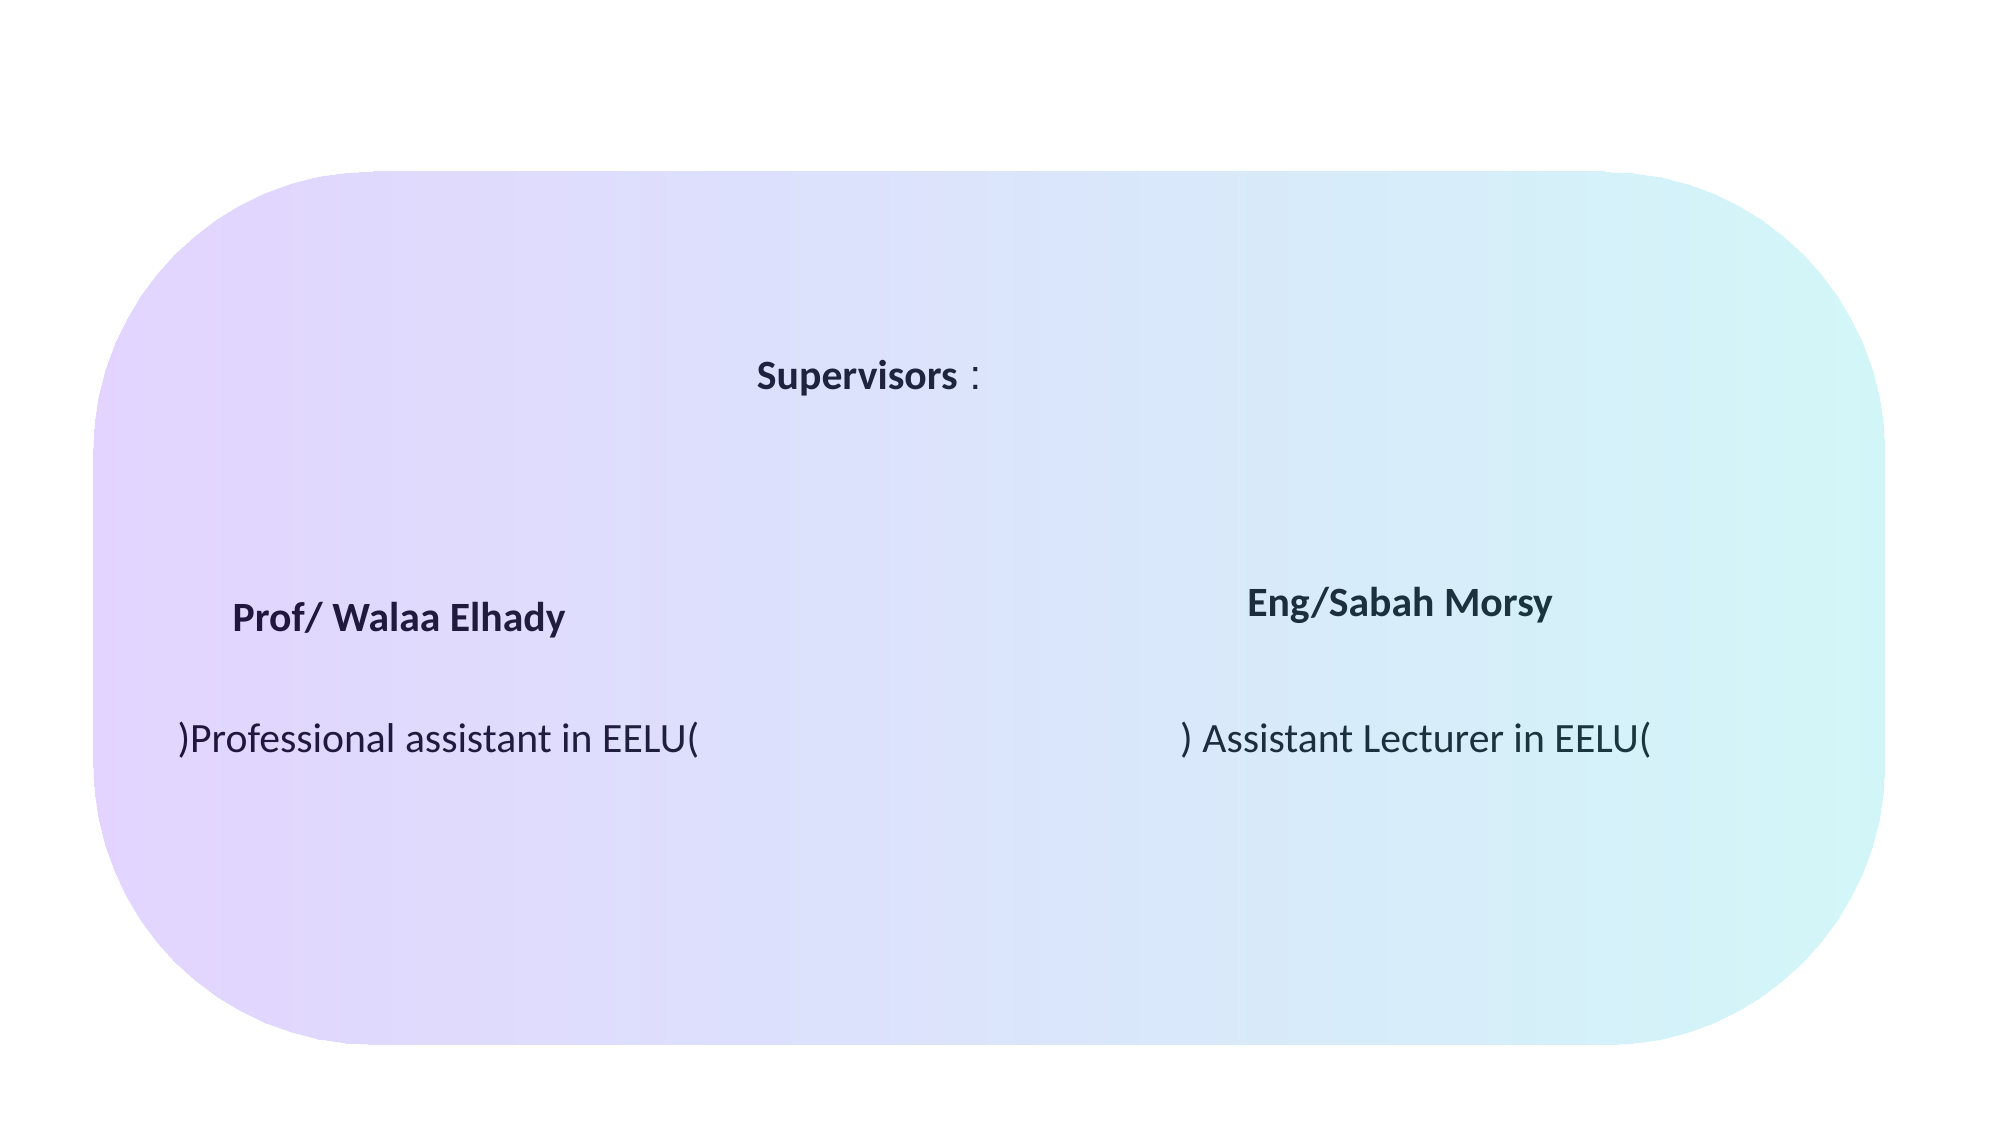

Supervisors :
Eng/Sabah Morsy
Prof/ Walaa Elhady
)Professional assistant in EELU(
) Assistant Lecturer in EELU(